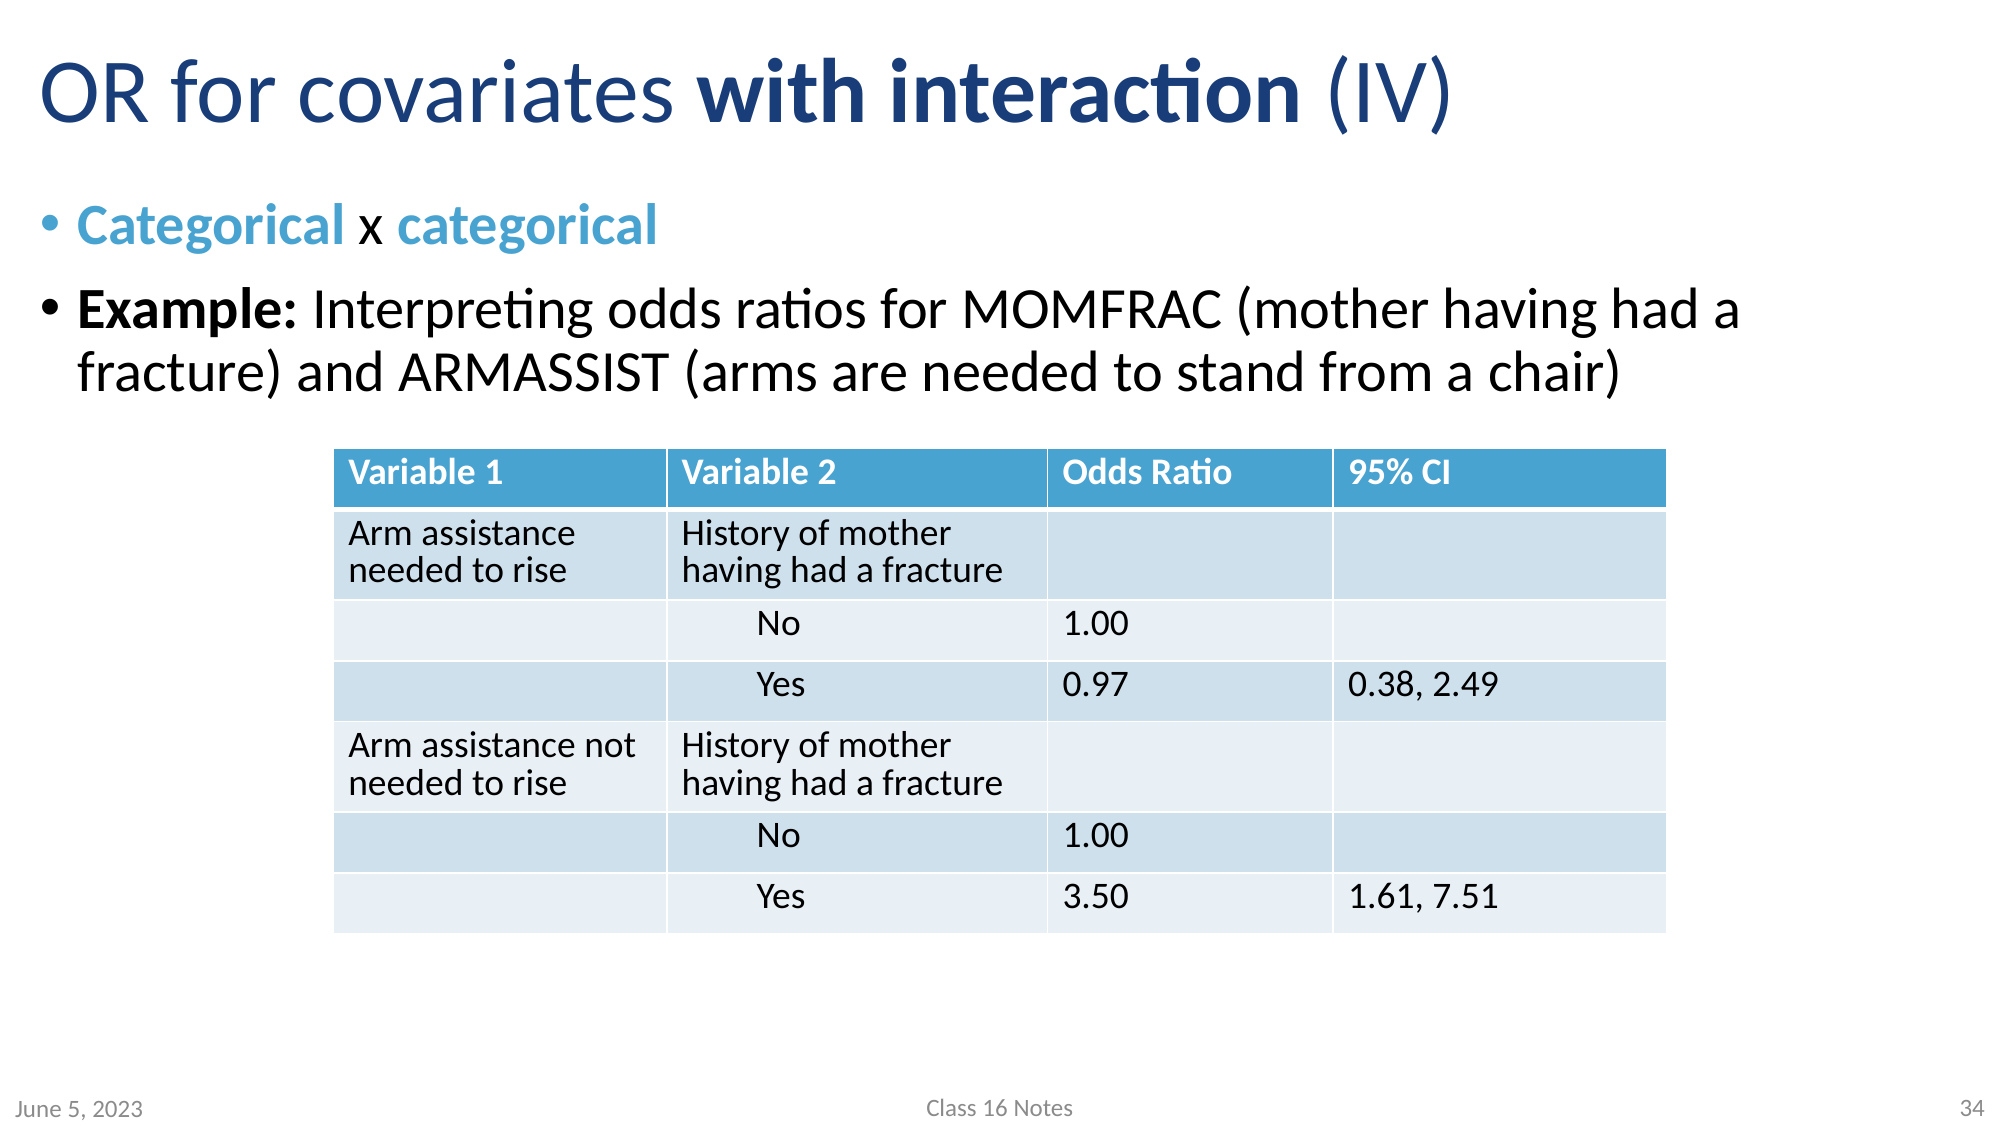

# OR for covariates with interaction (IV)
Categorical x categorical
Example: Interpreting odds ratios for MOMFRAC (mother having had a fracture) and ARMASSIST (arms are needed to stand from a chair)

| Variable 1 | Variable 2 | Odds Ratio | 95% CI |
| --- | --- | --- | --- |
| Arm assistance needed to rise | History of mother having had a fracture |  |  |
|  | No | 1.00 |  |
|  | Yes | 0.97 | 0.38, 2.49 |
| Arm assistance not needed to rise | History of mother having had a fracture |  |  |
|  | No | 1.00 |  |
|  | Yes | 3.50 | 1.61, 7.51 |
Class 16 Notes
34
June 5, 2023